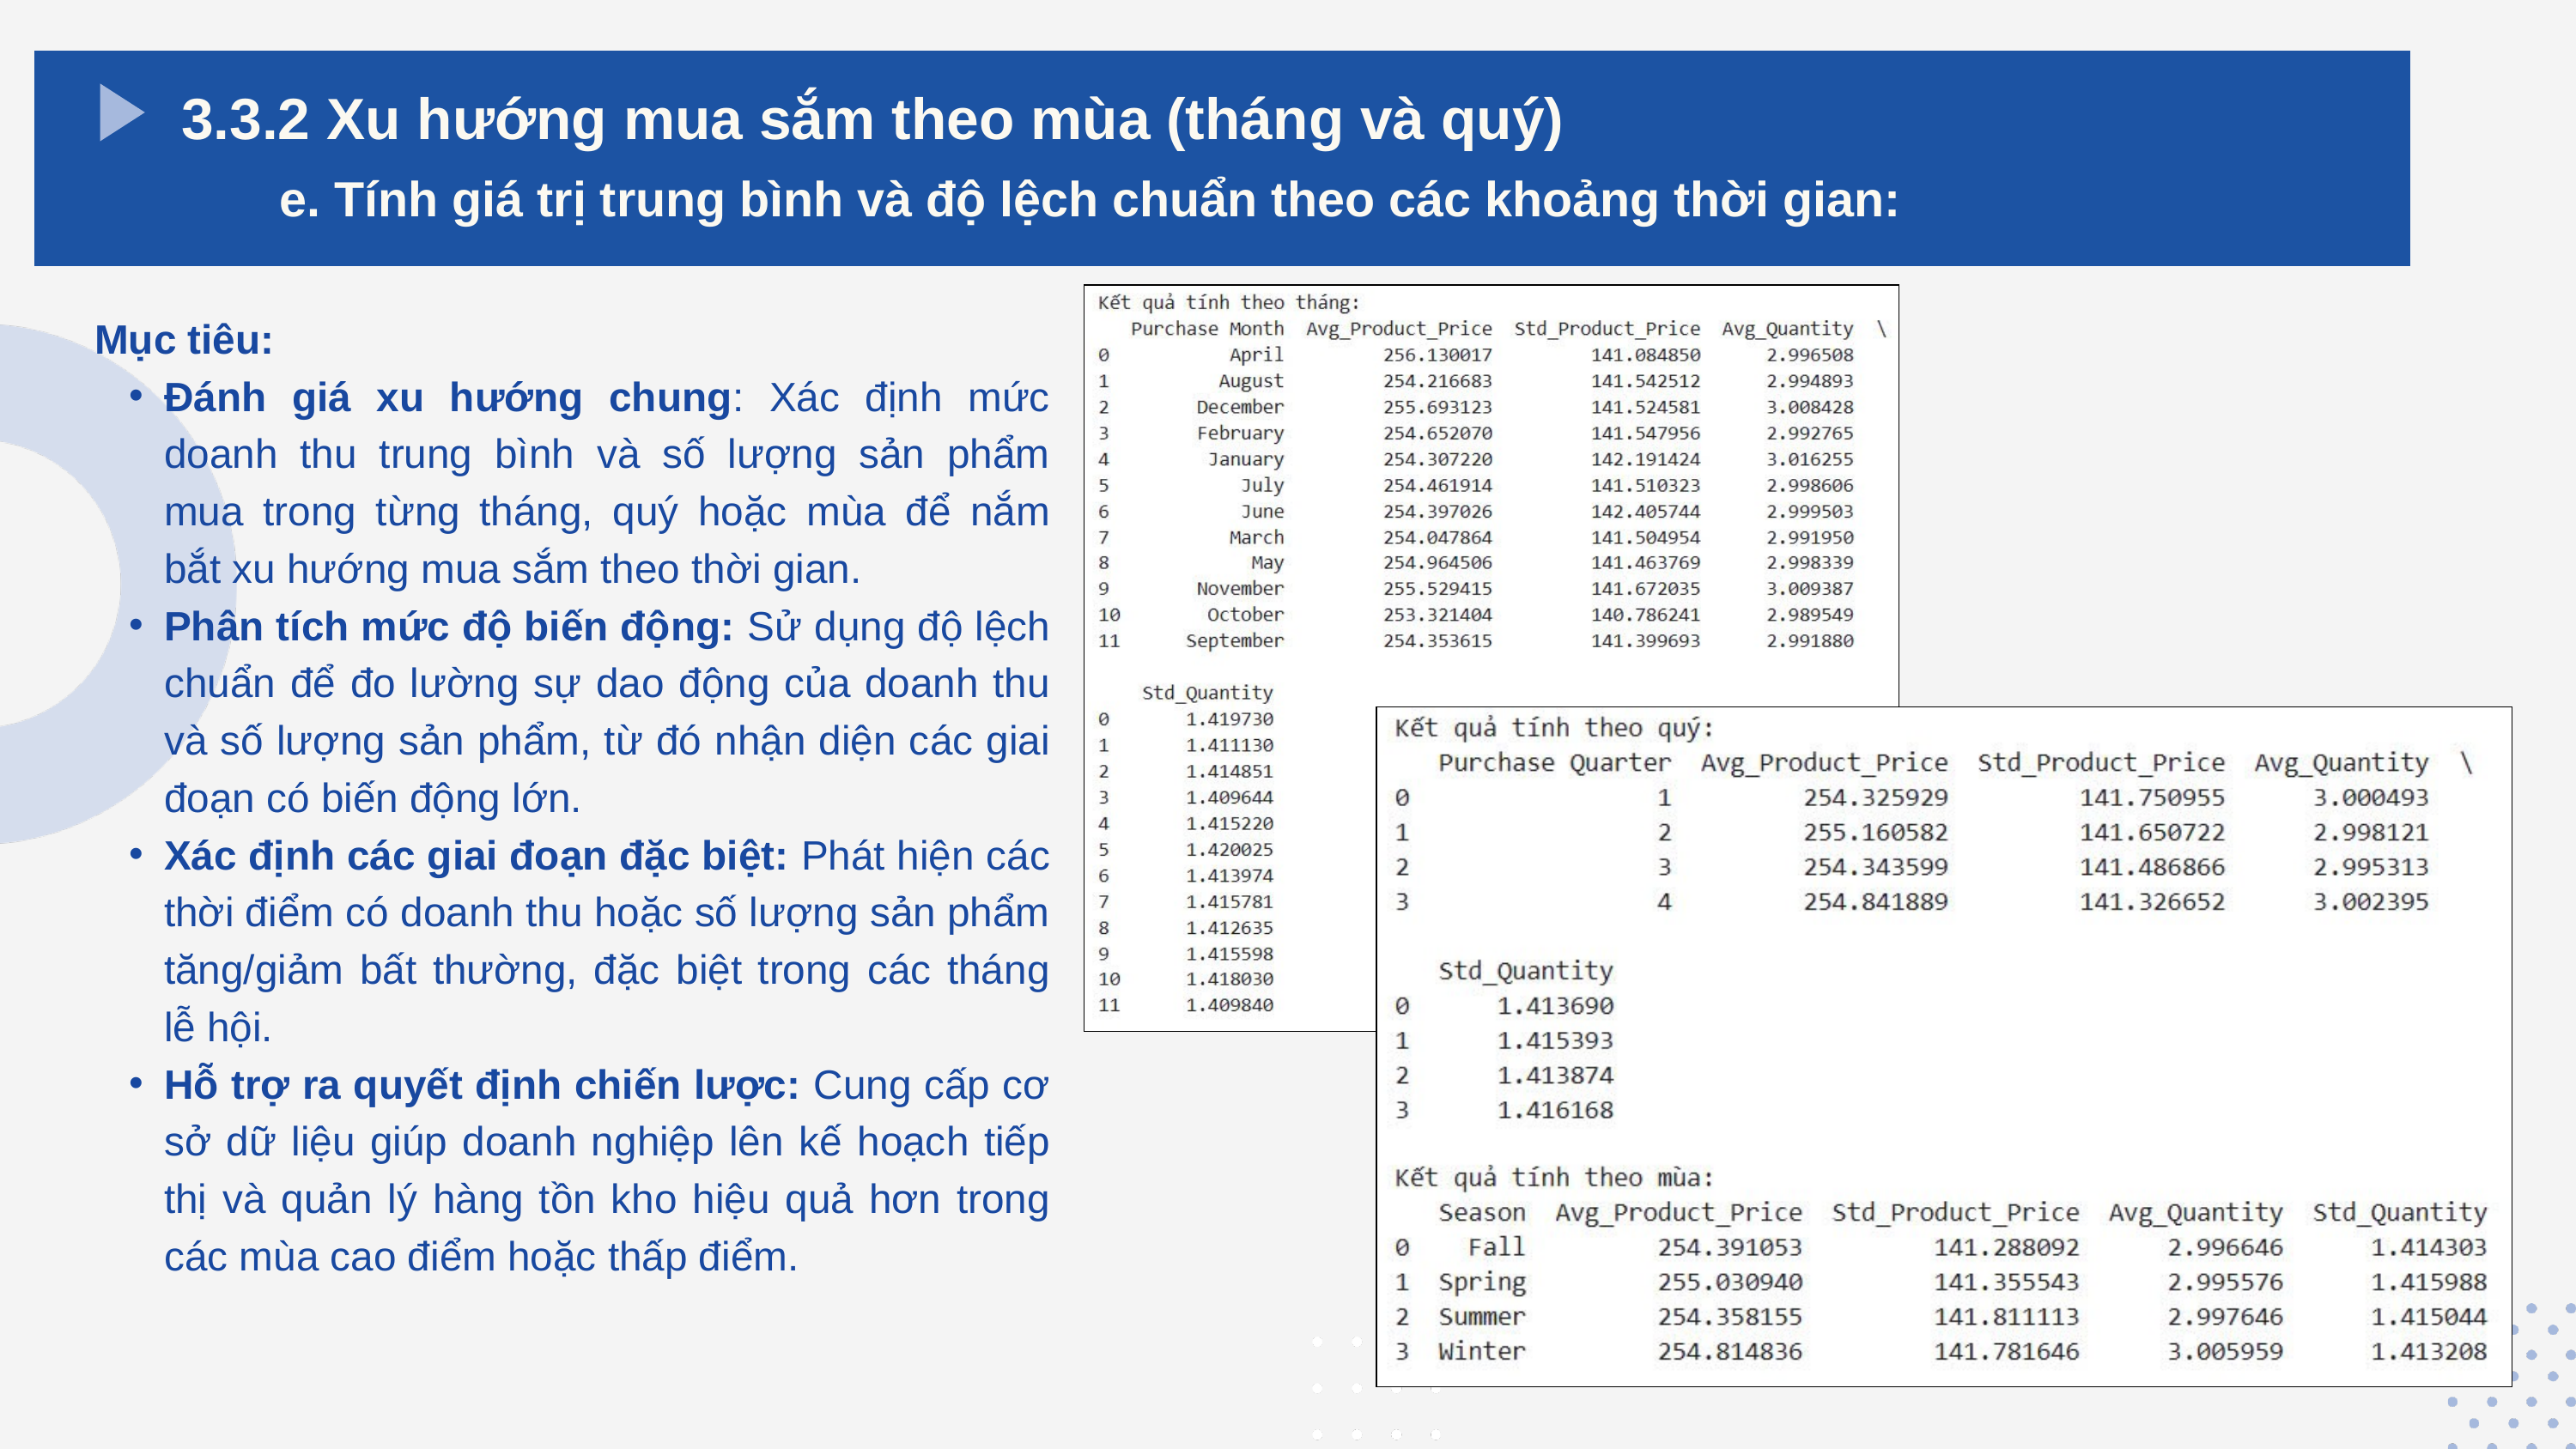

3.3.2 Xu hướng mua sắm theo mùa (tháng và quý)

e. Tính giá trị trung bình và độ lệch chuẩn theo các khoảng thời gian:

Mục tiêu:
Đánh giá xu hướng chung: Xác định mức doanh thu trung bình và số lượng sản phẩm mua trong từng tháng, quý hoặc mùa để nắm bắt xu hướng mua sắm theo thời gian.
Phân tích mức độ biến động: Sử dụng độ lệch chuẩn để đo lường sự dao động của doanh thu và số lượng sản phẩm, từ đó nhận diện các giai đoạn có biến động lớn.
Xác định các giai đoạn đặc biệt: Phát hiện các thời điểm có doanh thu hoặc số lượng sản phẩm tăng/giảm bất thường, đặc biệt trong các tháng lễ hội.
Hỗ trợ ra quyết định chiến lược: Cung cấp cơ sở dữ liệu giúp doanh nghiệp lên kế hoạch tiếp thị và quản lý hàng tồn kho hiệu quả hơn trong các mùa cao điểm hoặc thấp điểm.